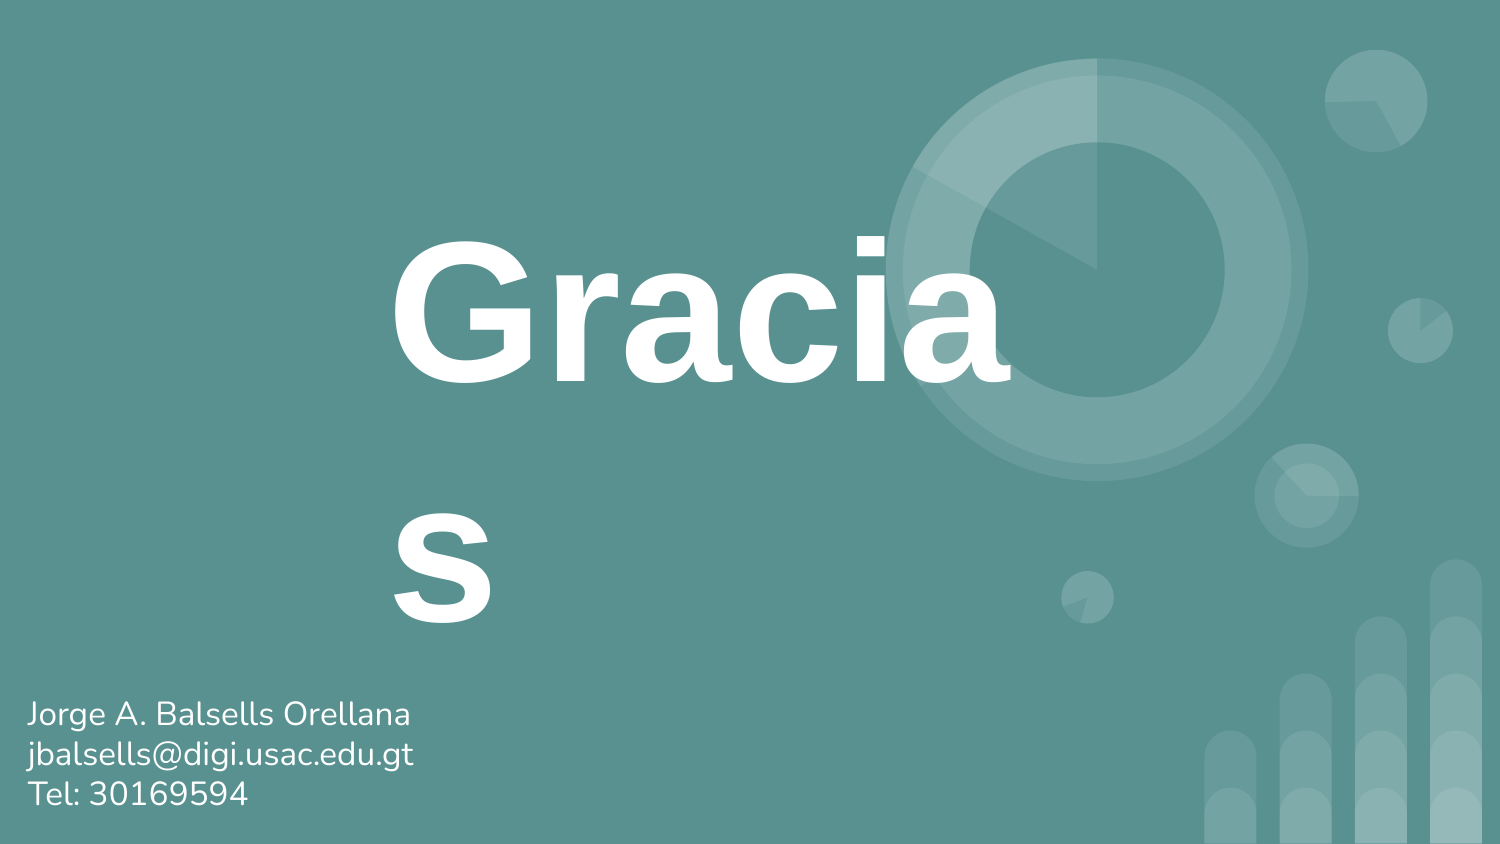

# Gracias
Jorge A. Balsells Orellana
jbalsells@digi.usac.edu.gt
Tel: 30169594